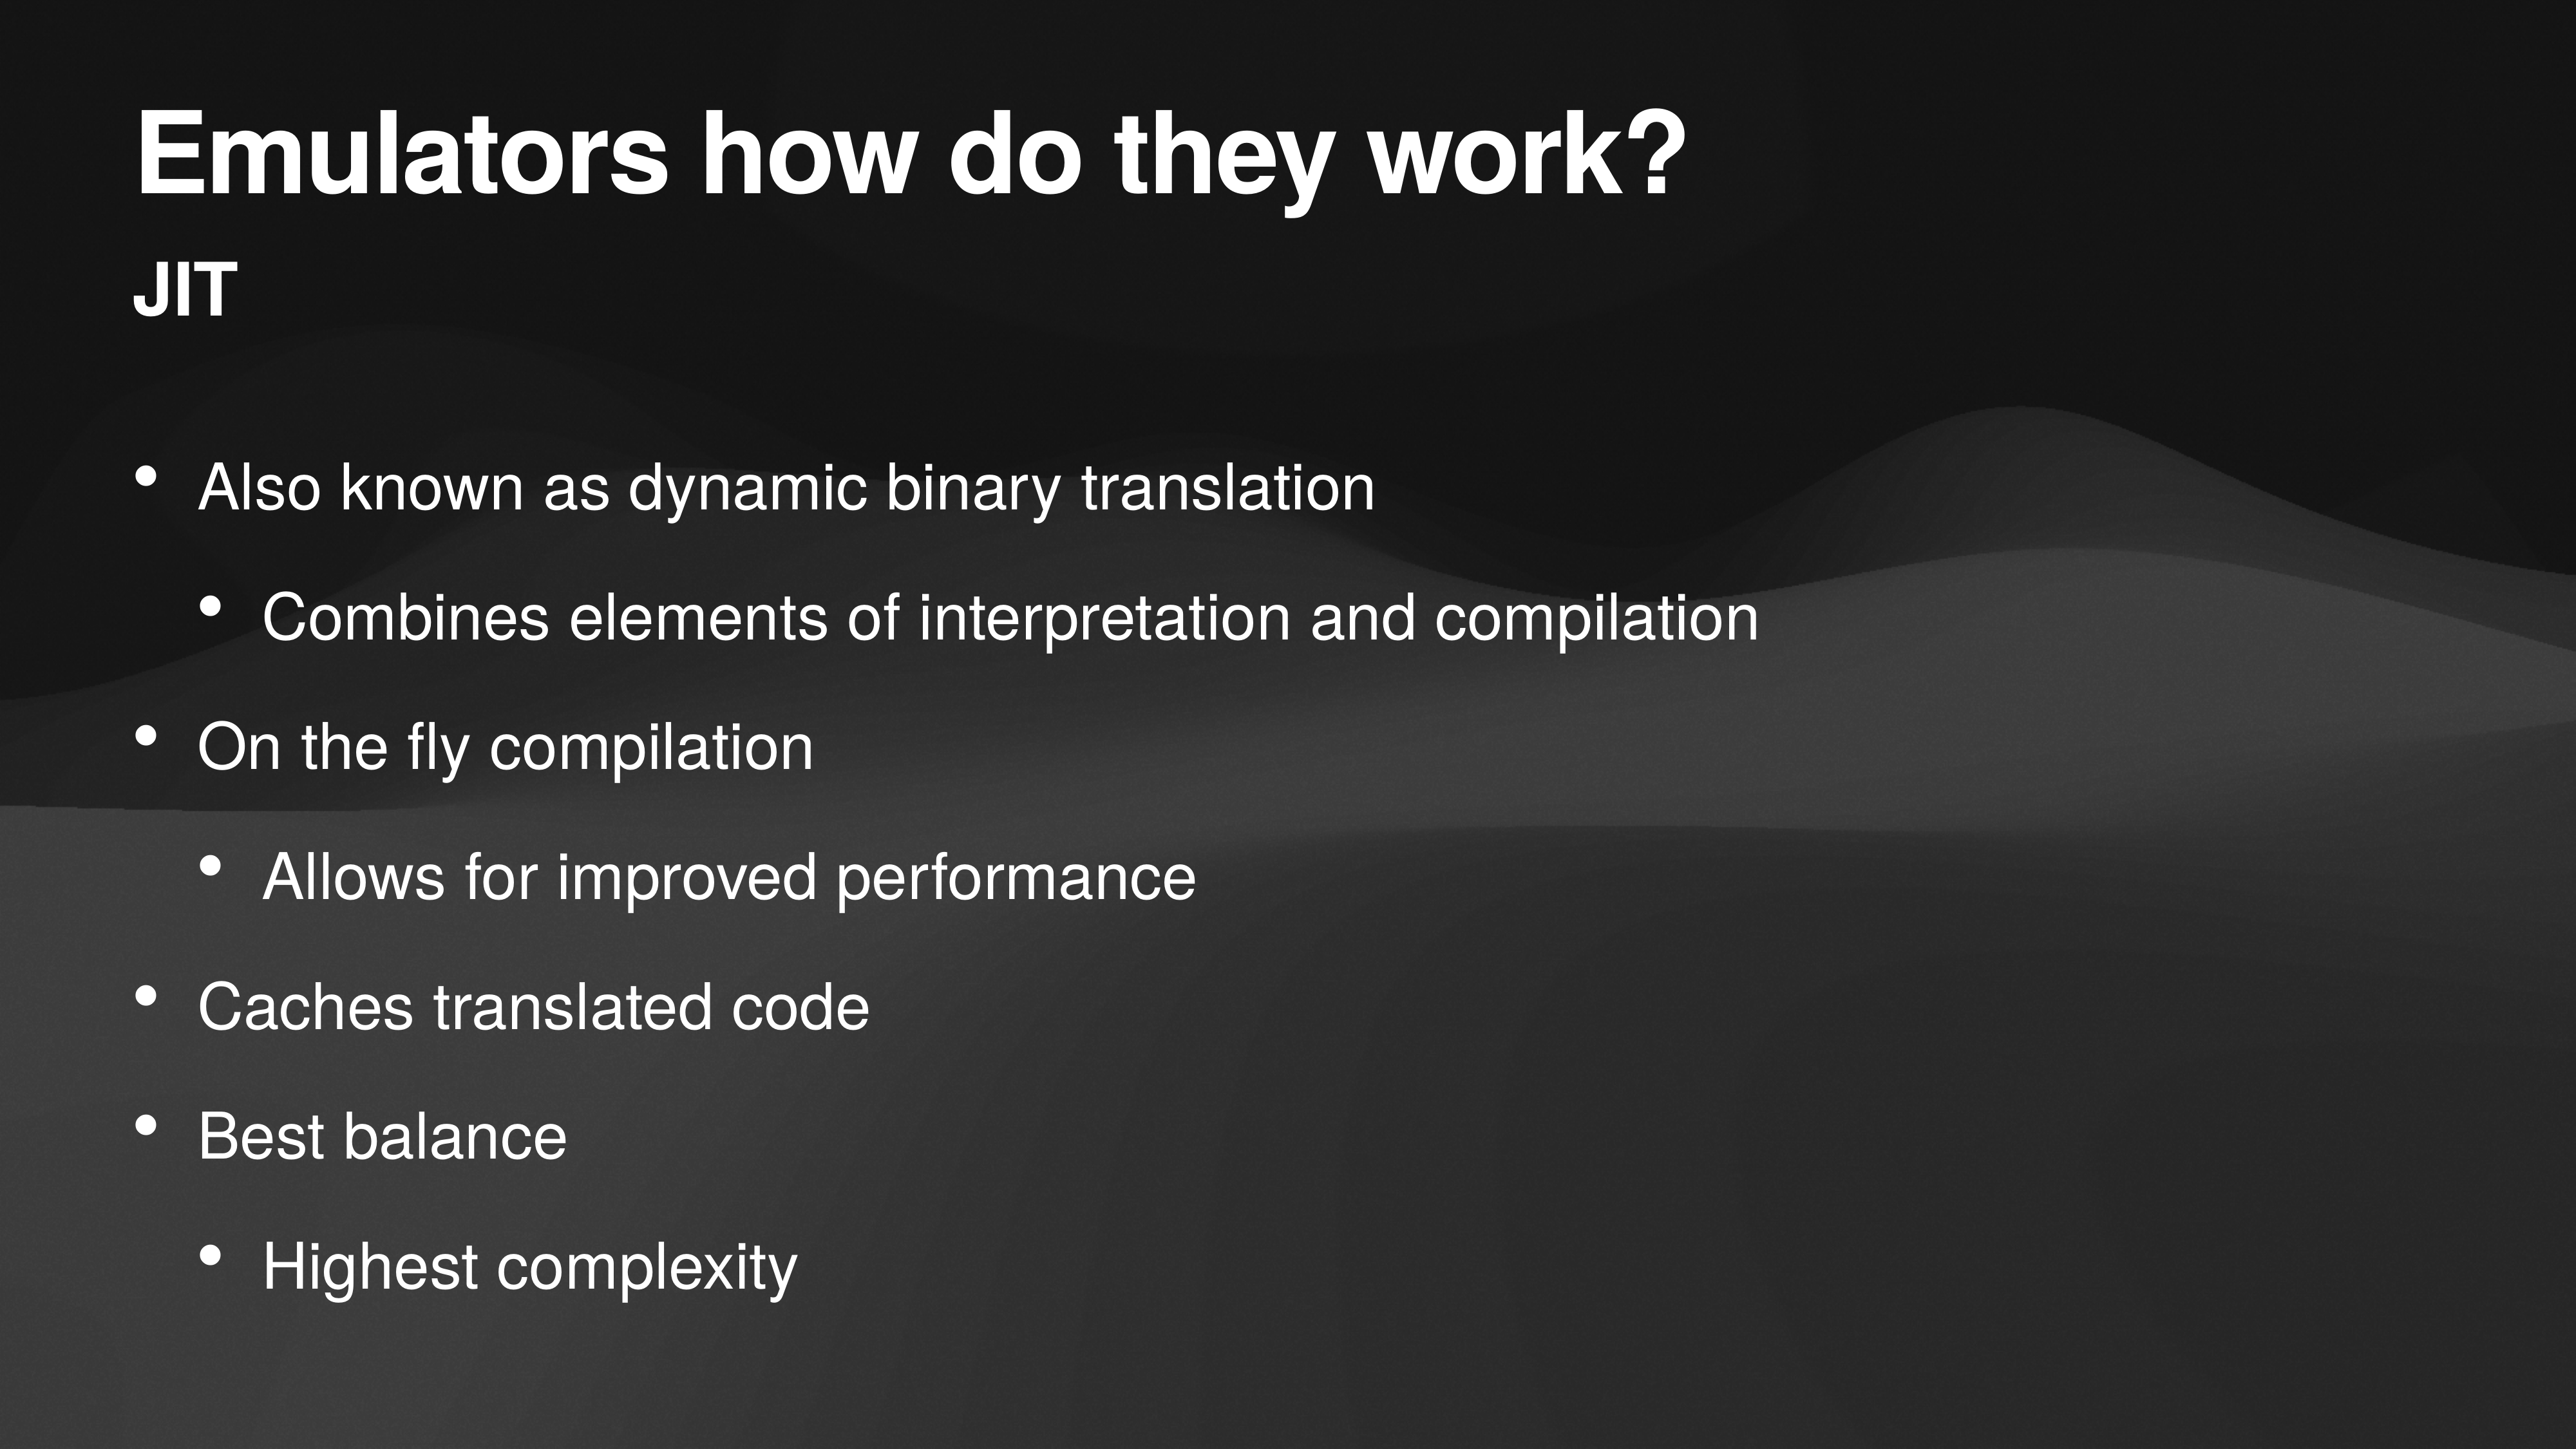

# Emulators how do they work?
JIT
Also known as dynamic binary translation
Combines elements of interpretation and compilation
On the fly compilation
Allows for improved performance
Caches translated code
Best balance
Highest complexity